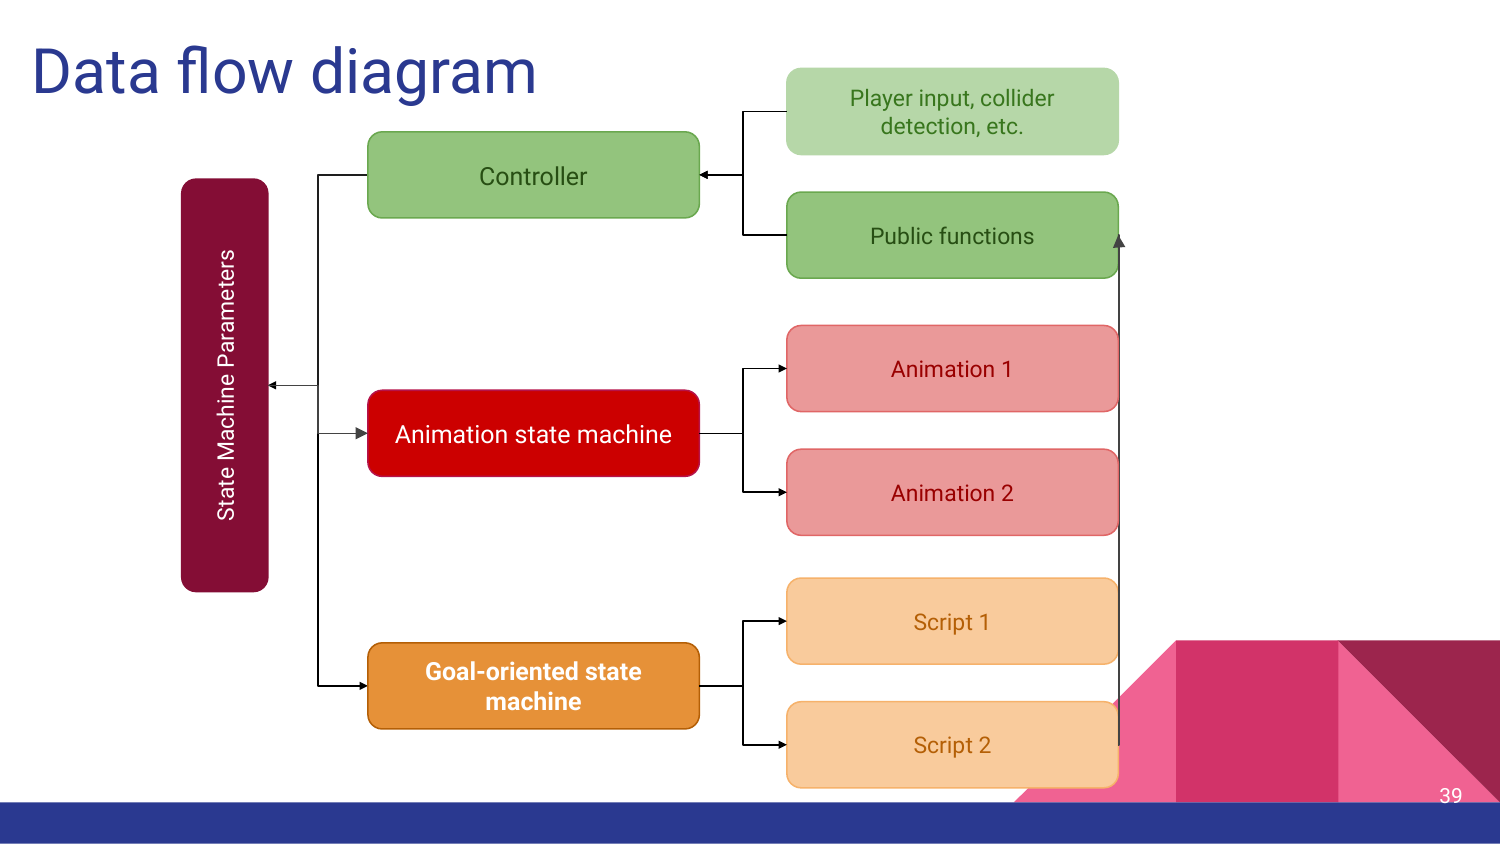

# Data flow diagram
Player input, collider detection, etc.
Controller
Public functions
Animation 1
State Machine Parameters
Animation state machine
Animation 2
Script 1
Goal-oriented state machine
Script 2
39